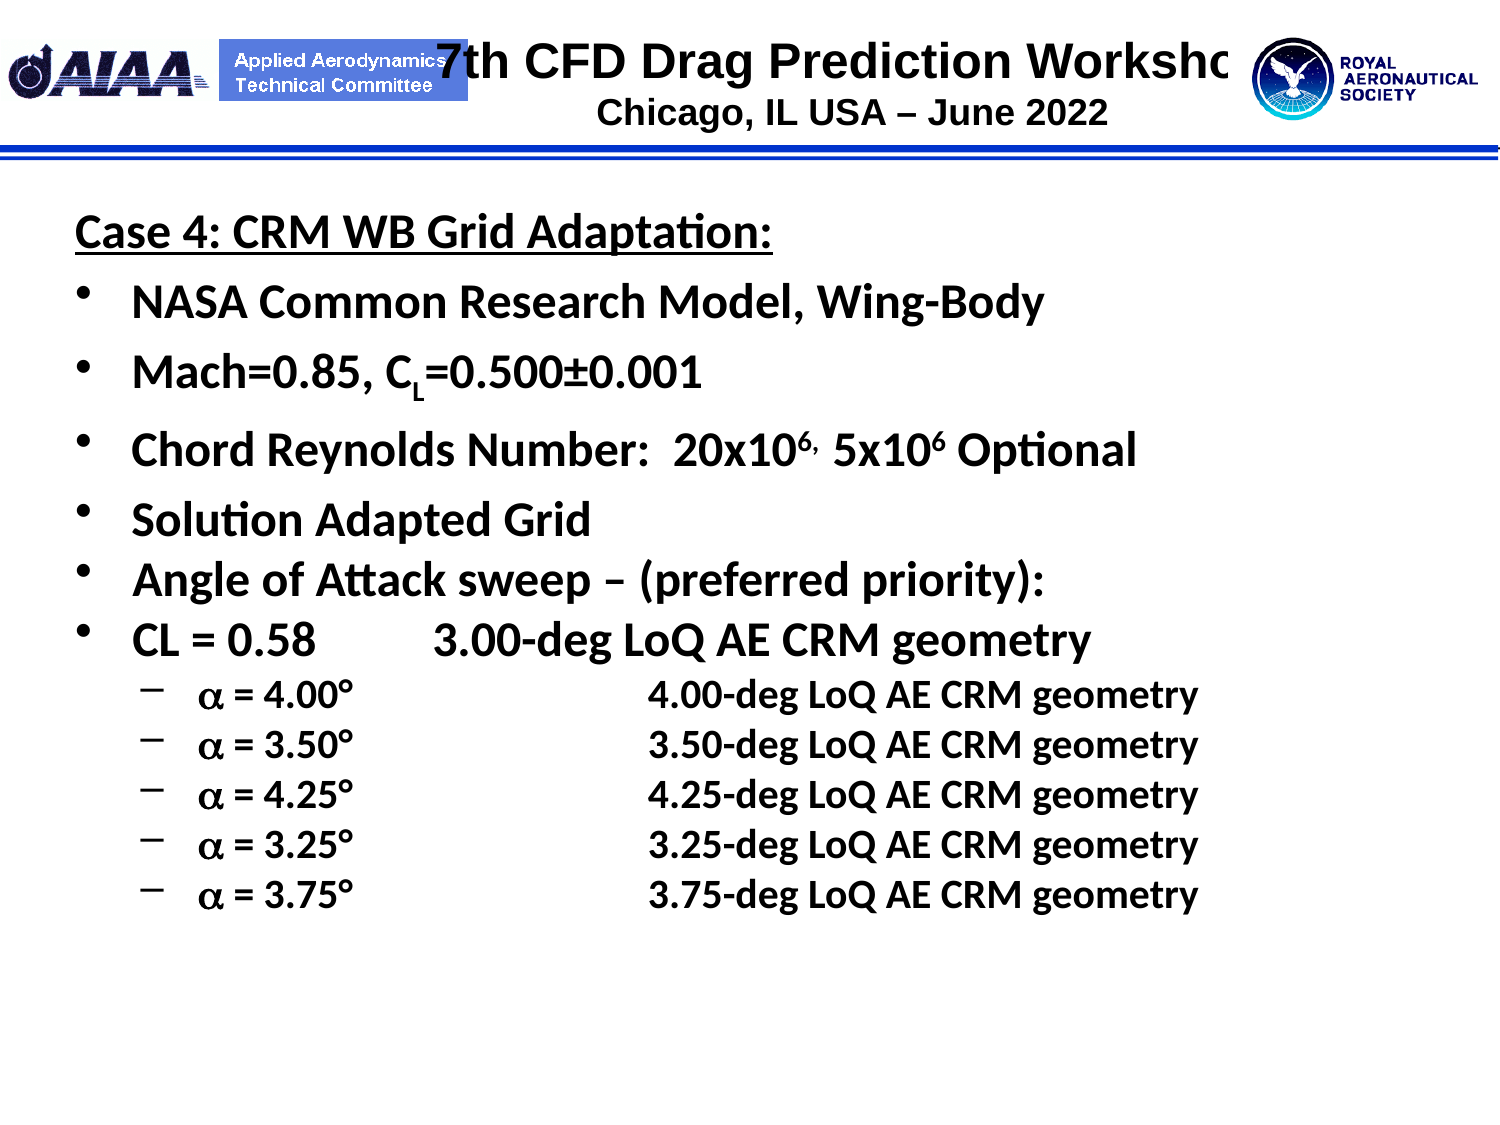

Case 4: CRM WB Grid Adaptation:
NASA Common Research Model, Wing-Body
Mach=0.85, CL=0.500±0.001
Chord Reynolds Number:  20x106,  5x106 Optional
Solution Adapted Grid
Angle of Attack sweep – (preferred priority):
CL = 0.58	3.00-deg LoQ AE CRM geometry
α = 4.00°		4.00-deg LoQ AE CRM geometry
α = 3.50°		3.50-deg LoQ AE CRM geometry
α = 4.25°		4.25-deg LoQ AE CRM geometry
α = 3.25°		3.25-deg LoQ AE CRM geometry
α = 3.75°		3.75-deg LoQ AE CRM geometry